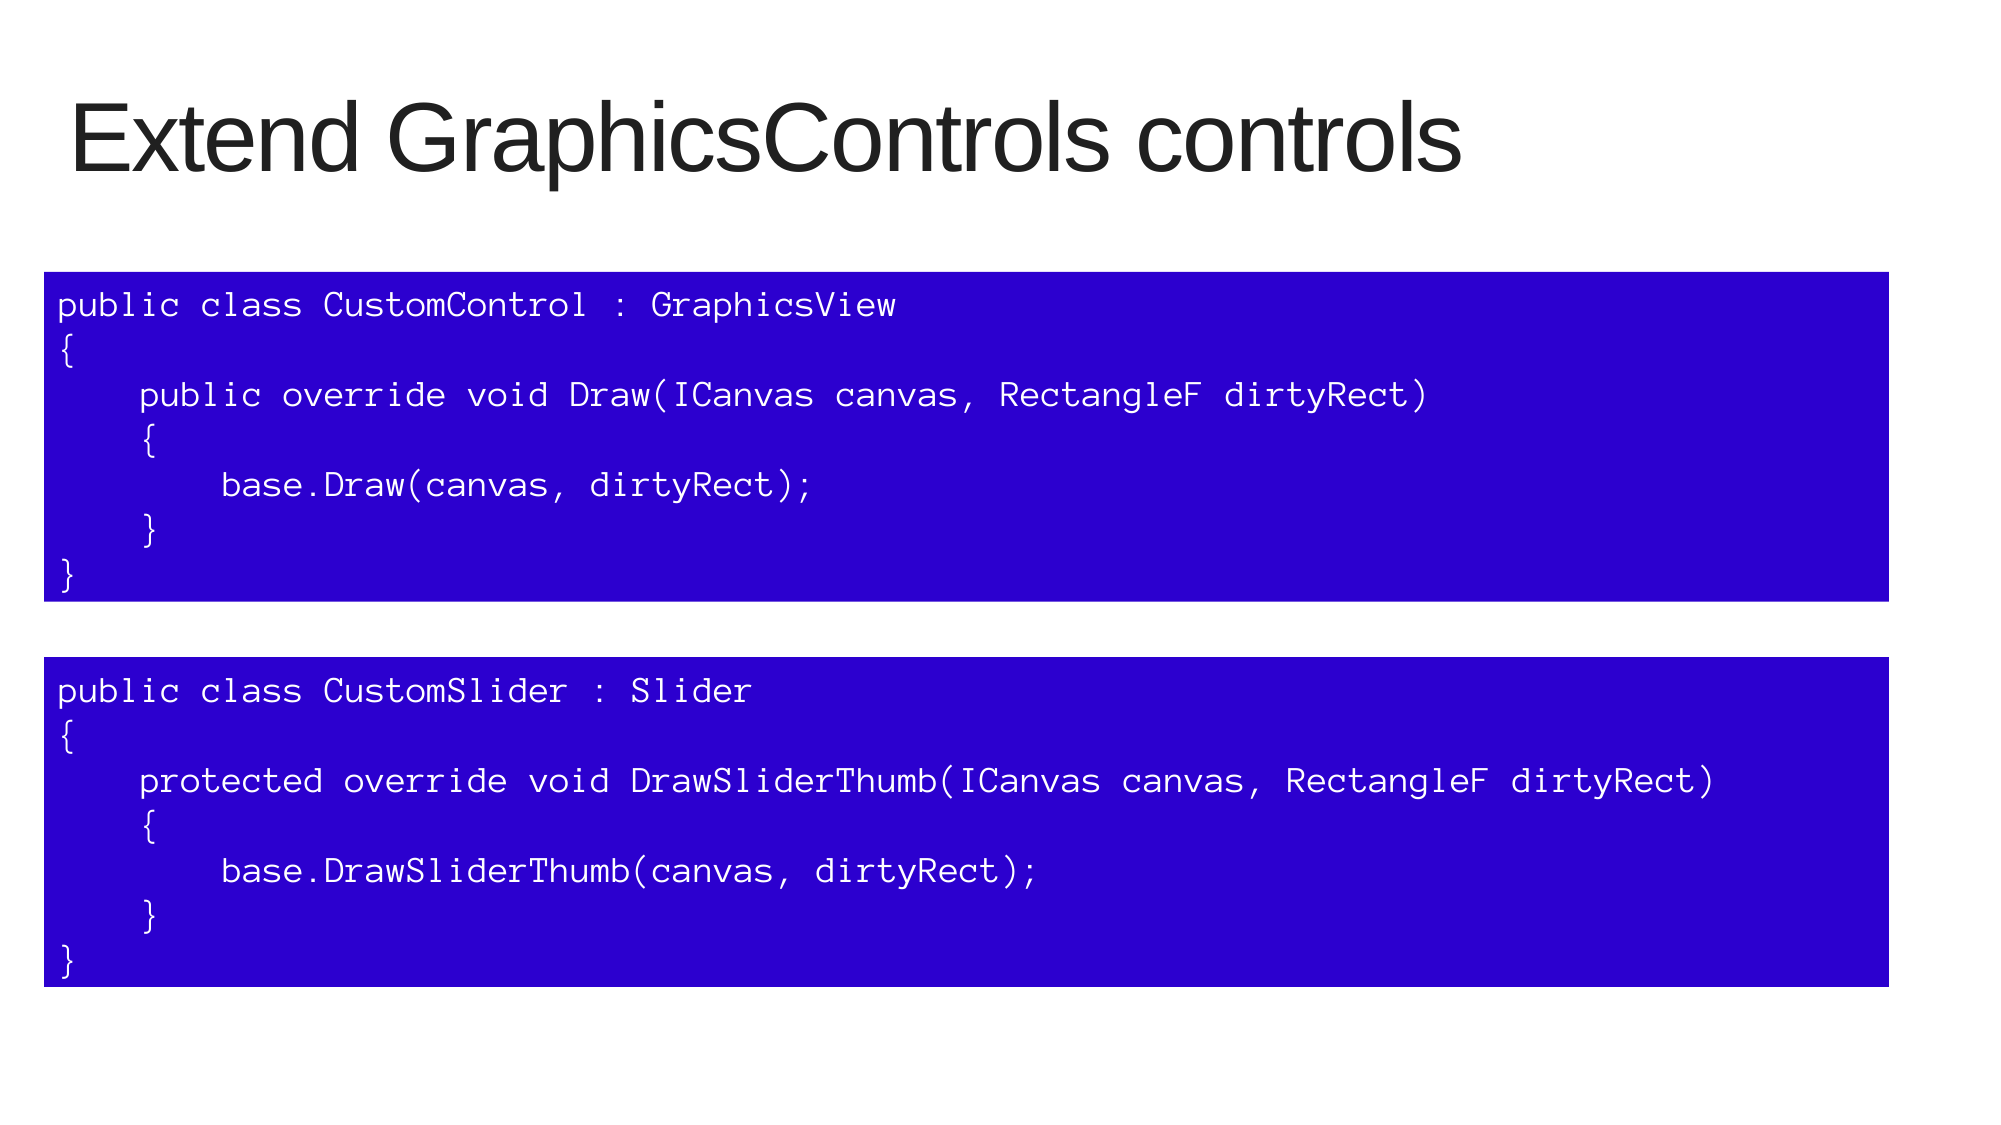

# Extend GraphicsControls controls
public class CustomControl : GraphicsView
{
    public override void Draw(ICanvas canvas, RectangleF dirtyRect)
    {
        base.Draw(canvas, dirtyRect);
    }
}
public class CustomSlider : Slider
{
    protected override void DrawSliderThumb(ICanvas canvas, RectangleF dirtyRect)
    {
        base.DrawSliderThumb(canvas, dirtyRect);
    }
}